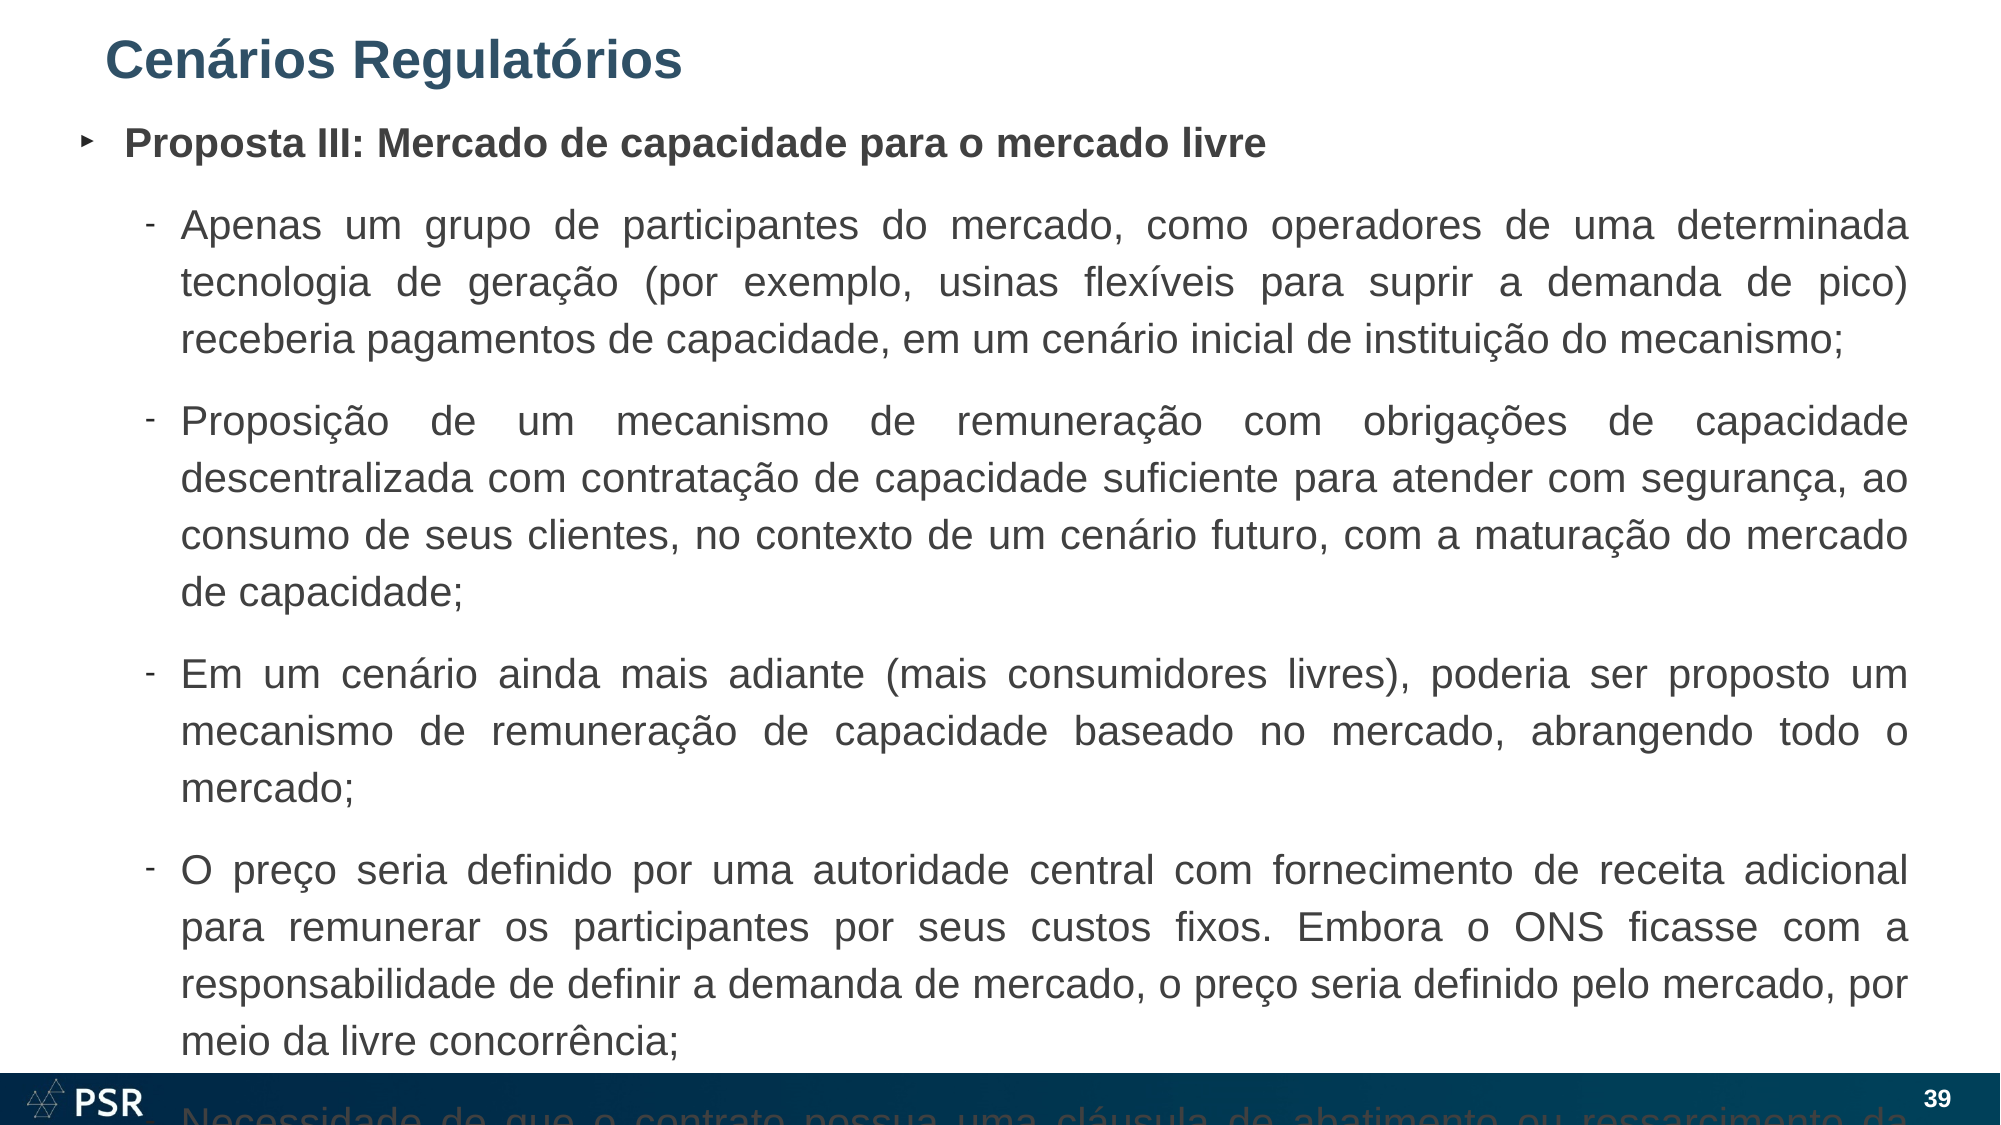

# Cenários Regulatórios
Proposta III: Mercado de capacidade para o mercado livre
Apenas um grupo de participantes do mercado, como operadores de uma determinada tecnologia de geração (por exemplo, usinas flexíveis para suprir a demanda de pico) receberia pagamentos de capacidade, em um cenário inicial de instituição do mecanismo;
Proposição de um mecanismo de remuneração com obrigações de capacidade descentralizada com contratação de capacidade suficiente para atender com segurança, ao consumo de seus clientes, no contexto de um cenário futuro, com a maturação do mercado de capacidade;
Em um cenário ainda mais adiante (mais consumidores livres), poderia ser proposto um mecanismo de remuneração de capacidade baseado no mercado, abrangendo todo o mercado;
O preço seria definido por uma autoridade central com fornecimento de receita adicional para remunerar os participantes por seus custos fixos. Embora o ONS ficasse com a responsabilidade de definir a demanda de mercado, o preço seria definido pelo mercado, por meio da livre concorrência;
Necessidade de que o contrato possua uma cláusula de abatimento ou ressarcimento da Receita Fixa (RF) por Indisponibilidade e/ou Restrição Operativa;

39